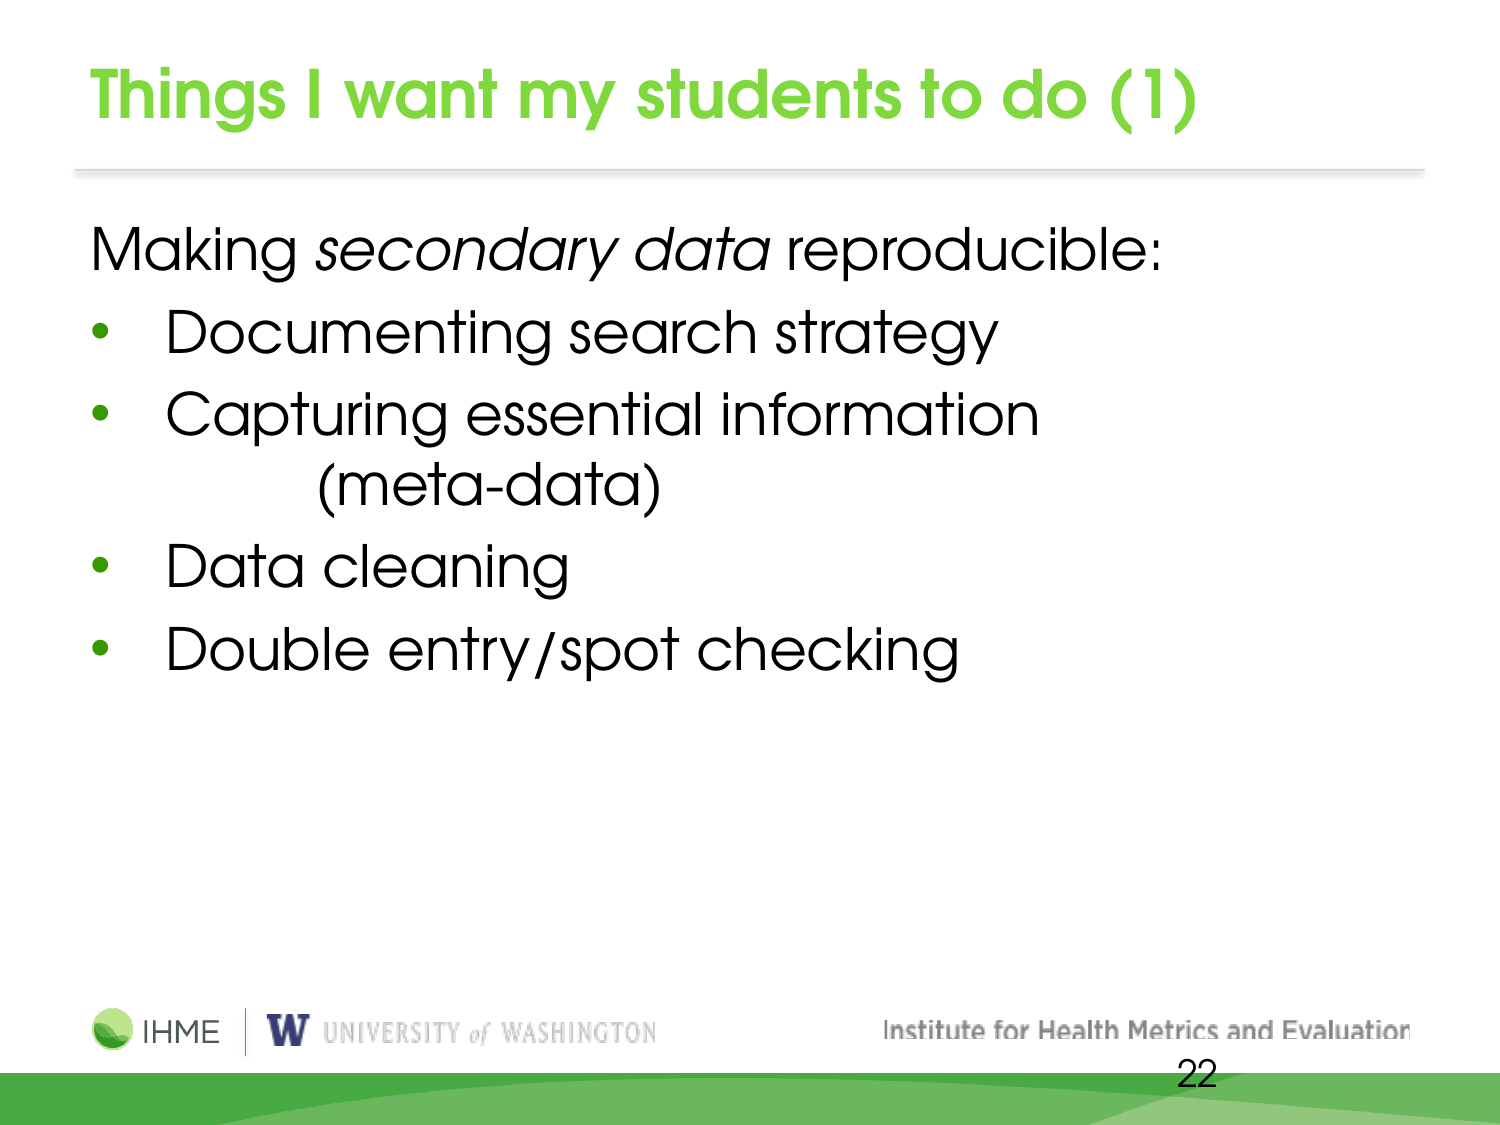

# Things I want my students to do (1)
Making secondary data reproducible:
Documenting search strategy
Capturing essential information
	(meta-data)
Data cleaning
Double entry/spot checking
22